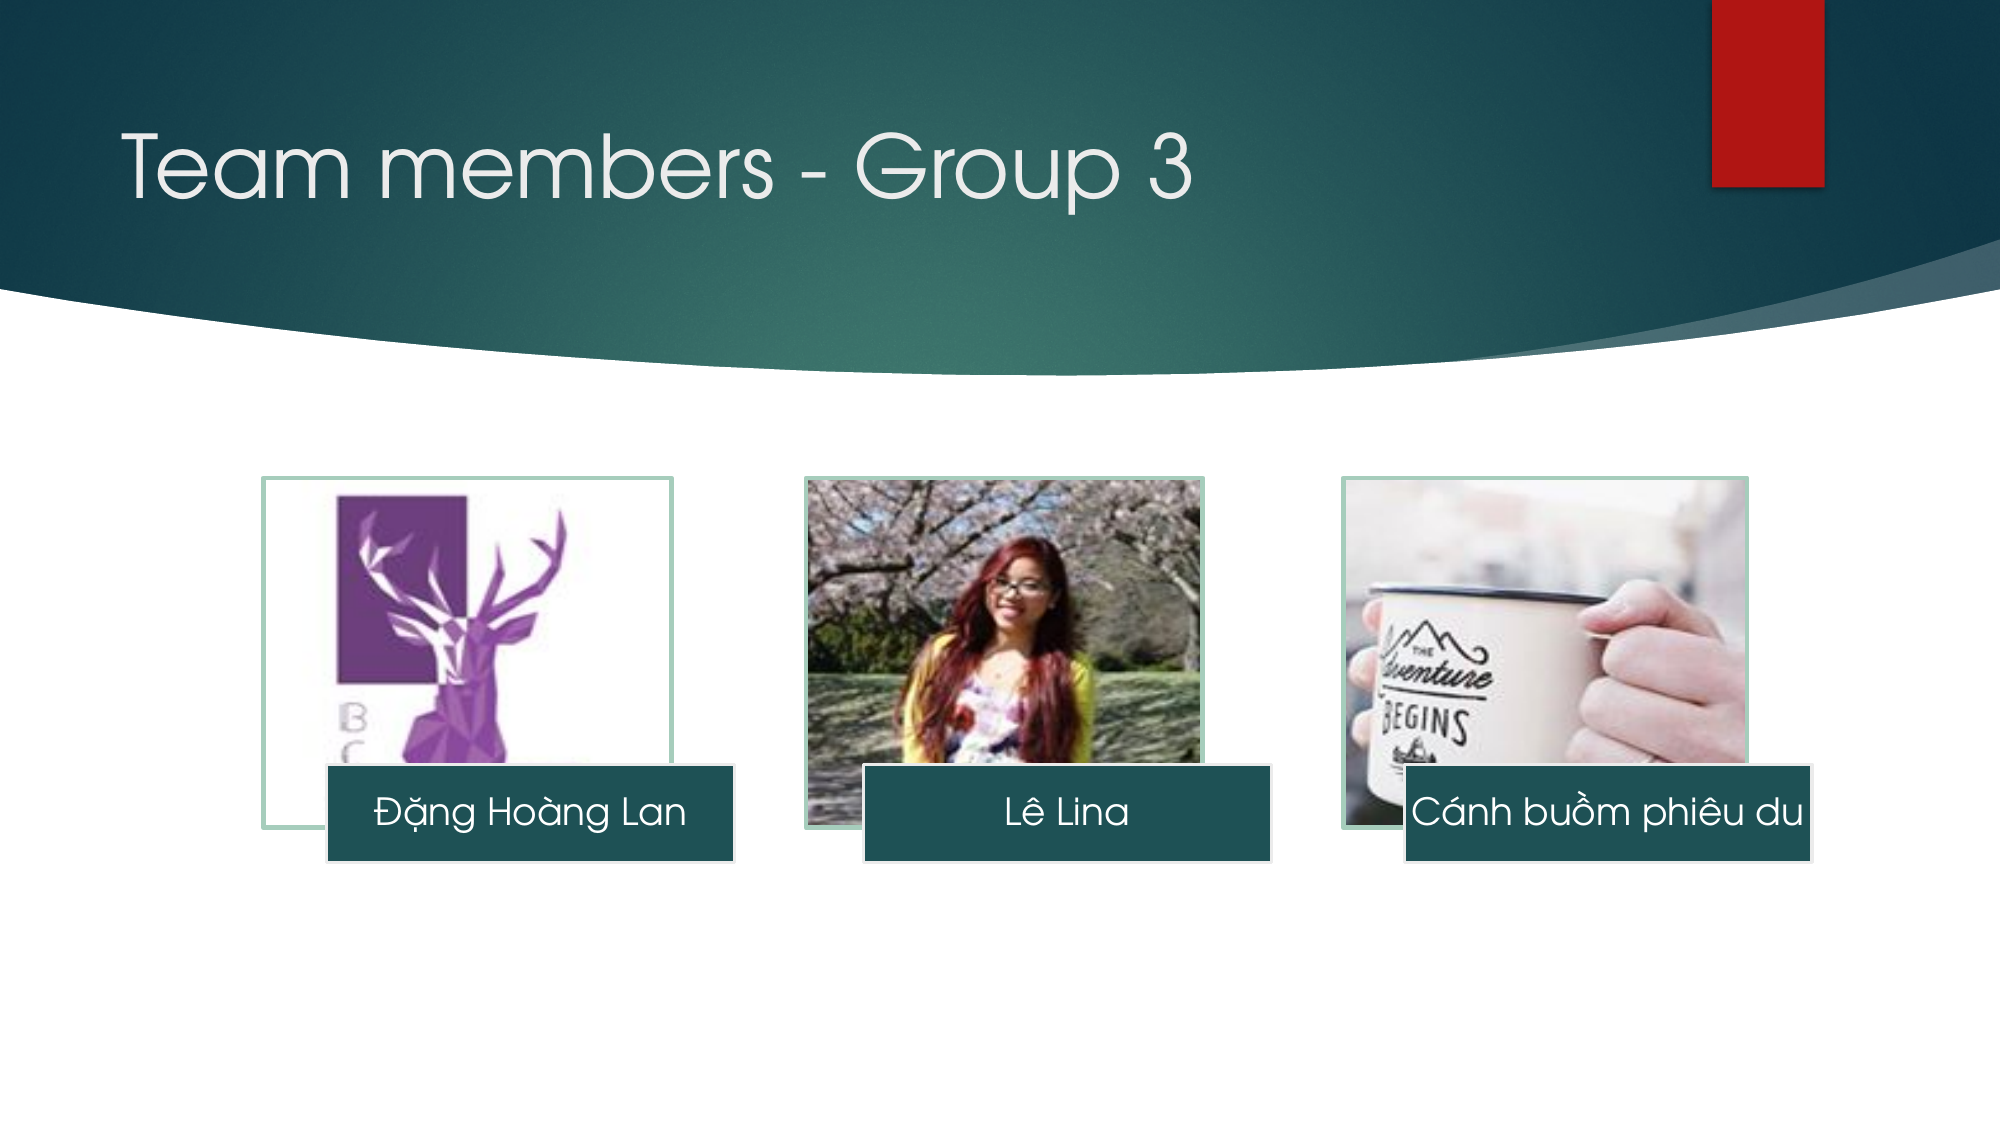

2
# Team members - Group 3

Đặng Hoàng Lan
Lê Lina
Cánh buồm phiêu du